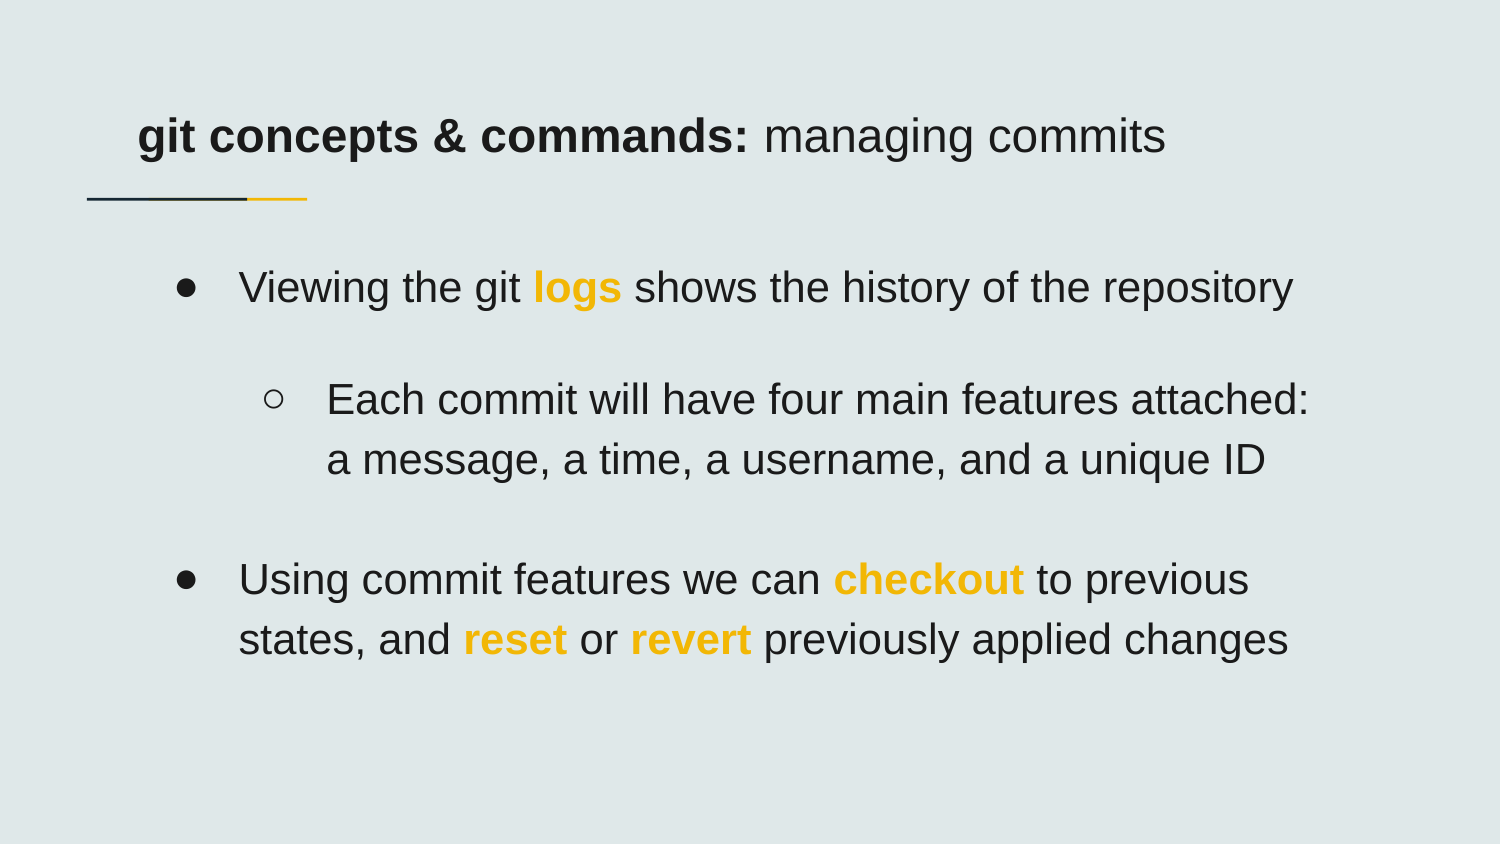

git concepts & commands: managing commits
Viewing the git logs shows the history of the repository
Each commit will have four main features attached:
a message, a time, a username, and a unique ID
Using commit features we can checkout to previous states, and reset or revert previously applied changes